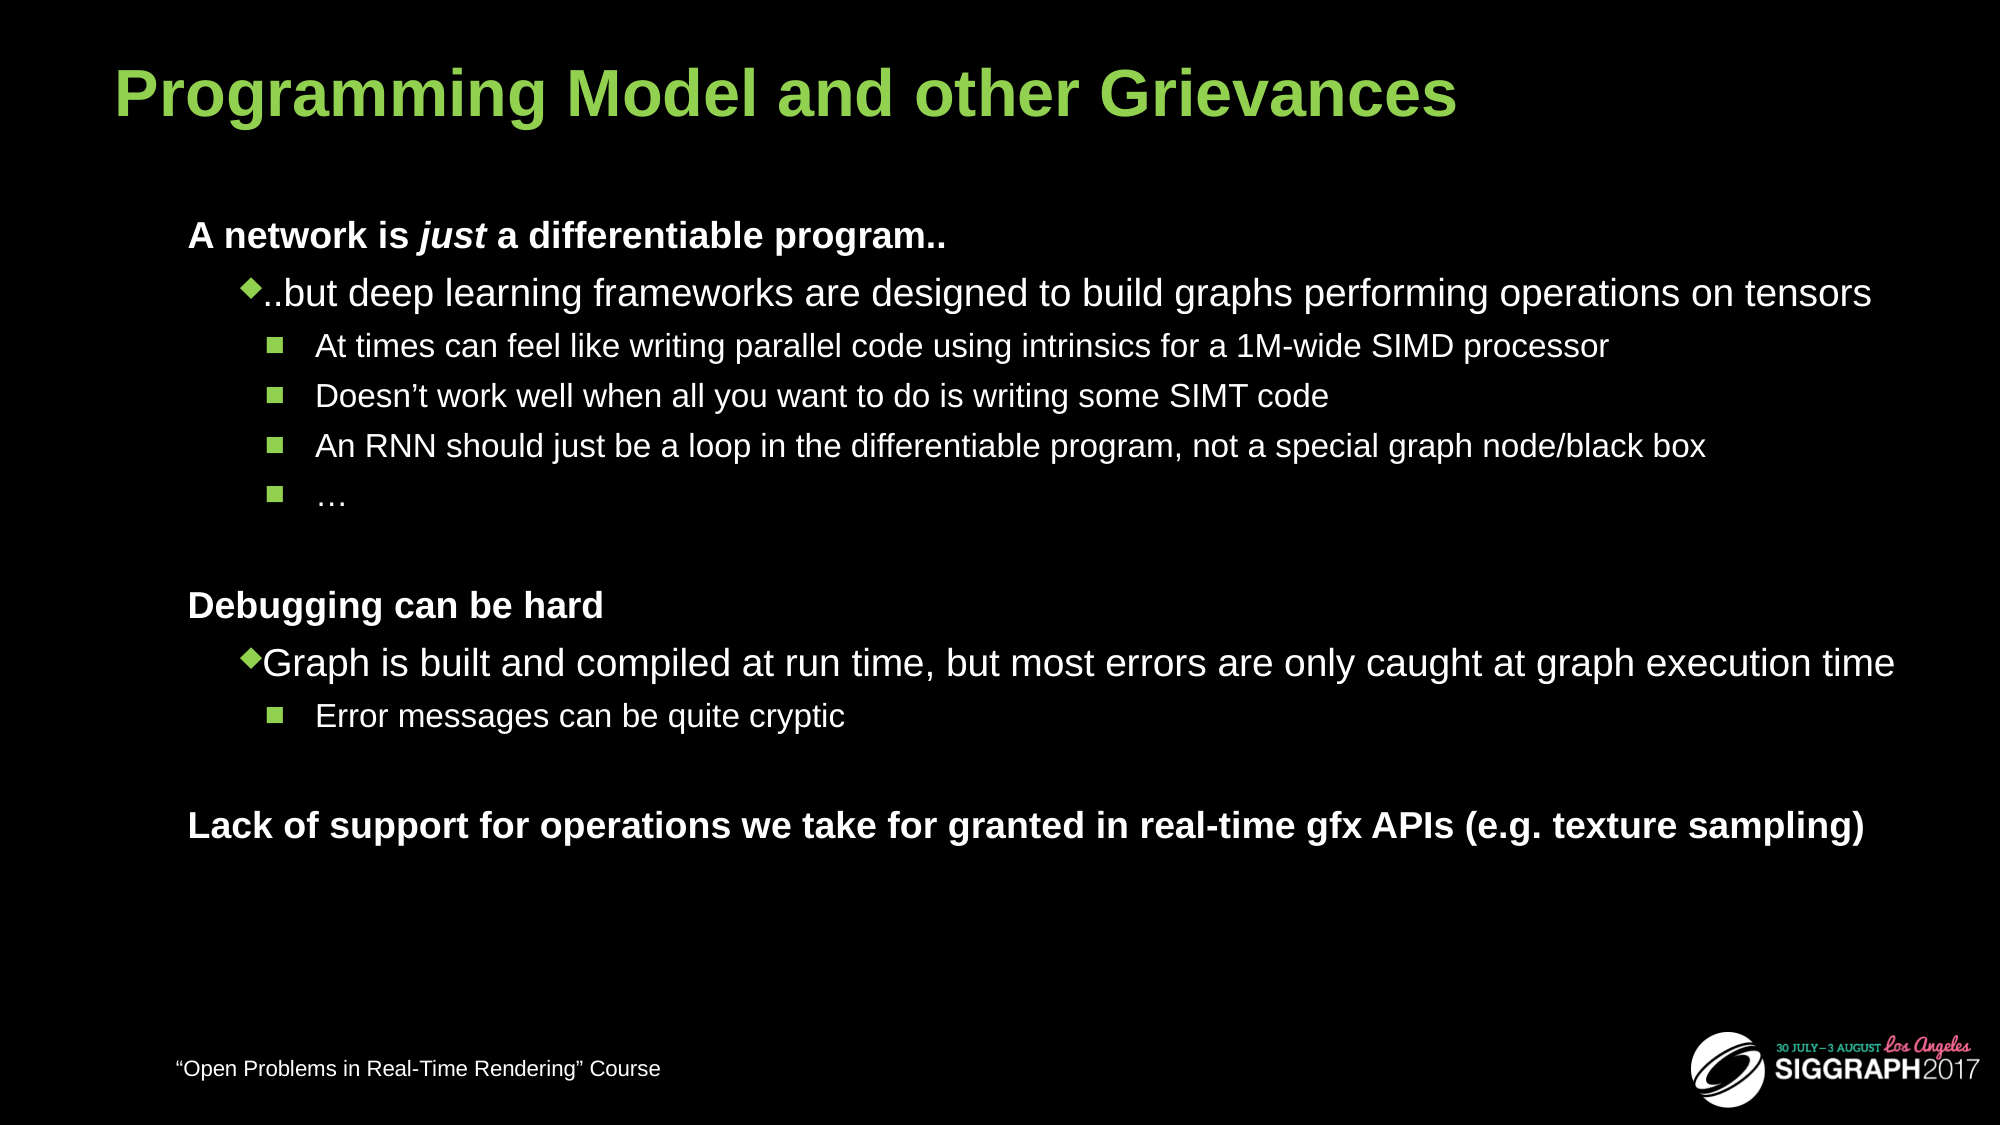

# Programming Model and other Grievances
A network is just a differentiable program..
..but deep learning frameworks are designed to build graphs performing operations on tensors
At times can feel like writing parallel code using intrinsics for a 1M-wide SIMD processor
Doesn’t work well when all you want to do is writing some SIMT code
An RNN should just be a loop in the differentiable program, not a special graph node/black box
…

Debugging can be hard
Graph is built and compiled at run time, but most errors are only caught at graph execution time
Error messages can be quite cryptic

Lack of support for operations we take for granted in real-time gfx APIs (e.g. texture sampling)

42